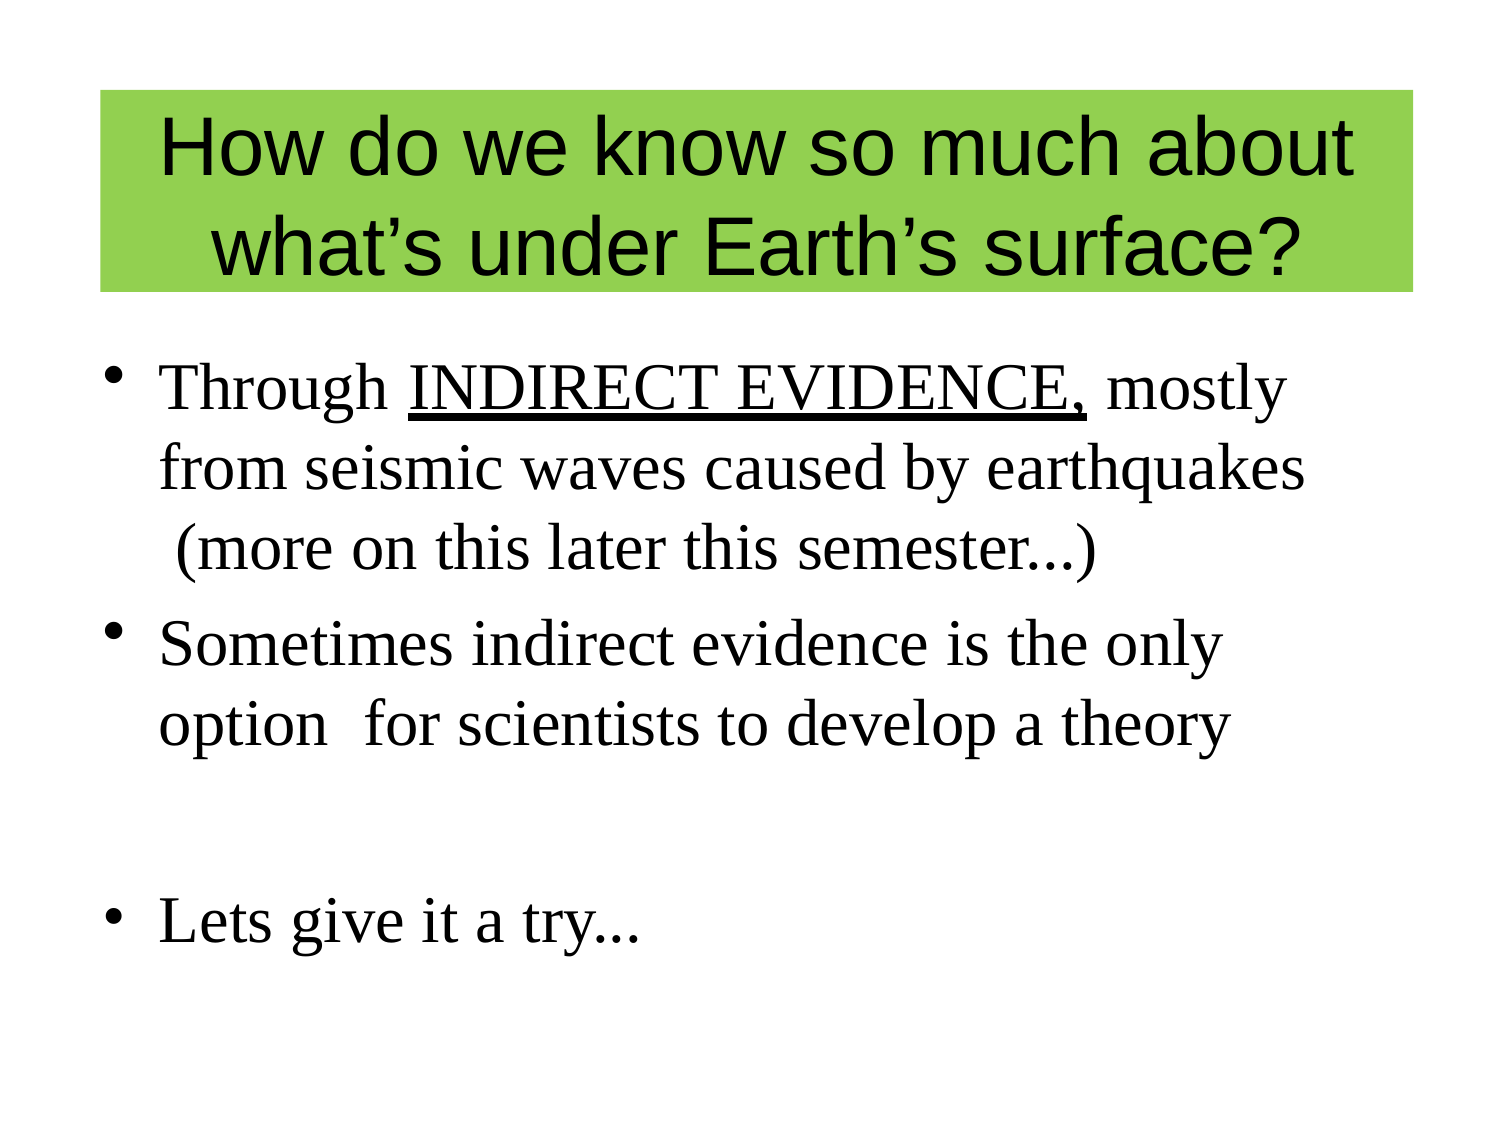

# How do we know so much about
what’s under Earth’s surface?
Through INDIRECT EVIDENCE, mostly  from seismic waves caused by earthquakes  (more on this later this semester...)
Sometimes indirect evidence is the only option  for scientists to develop a theory

Lets give it a try...